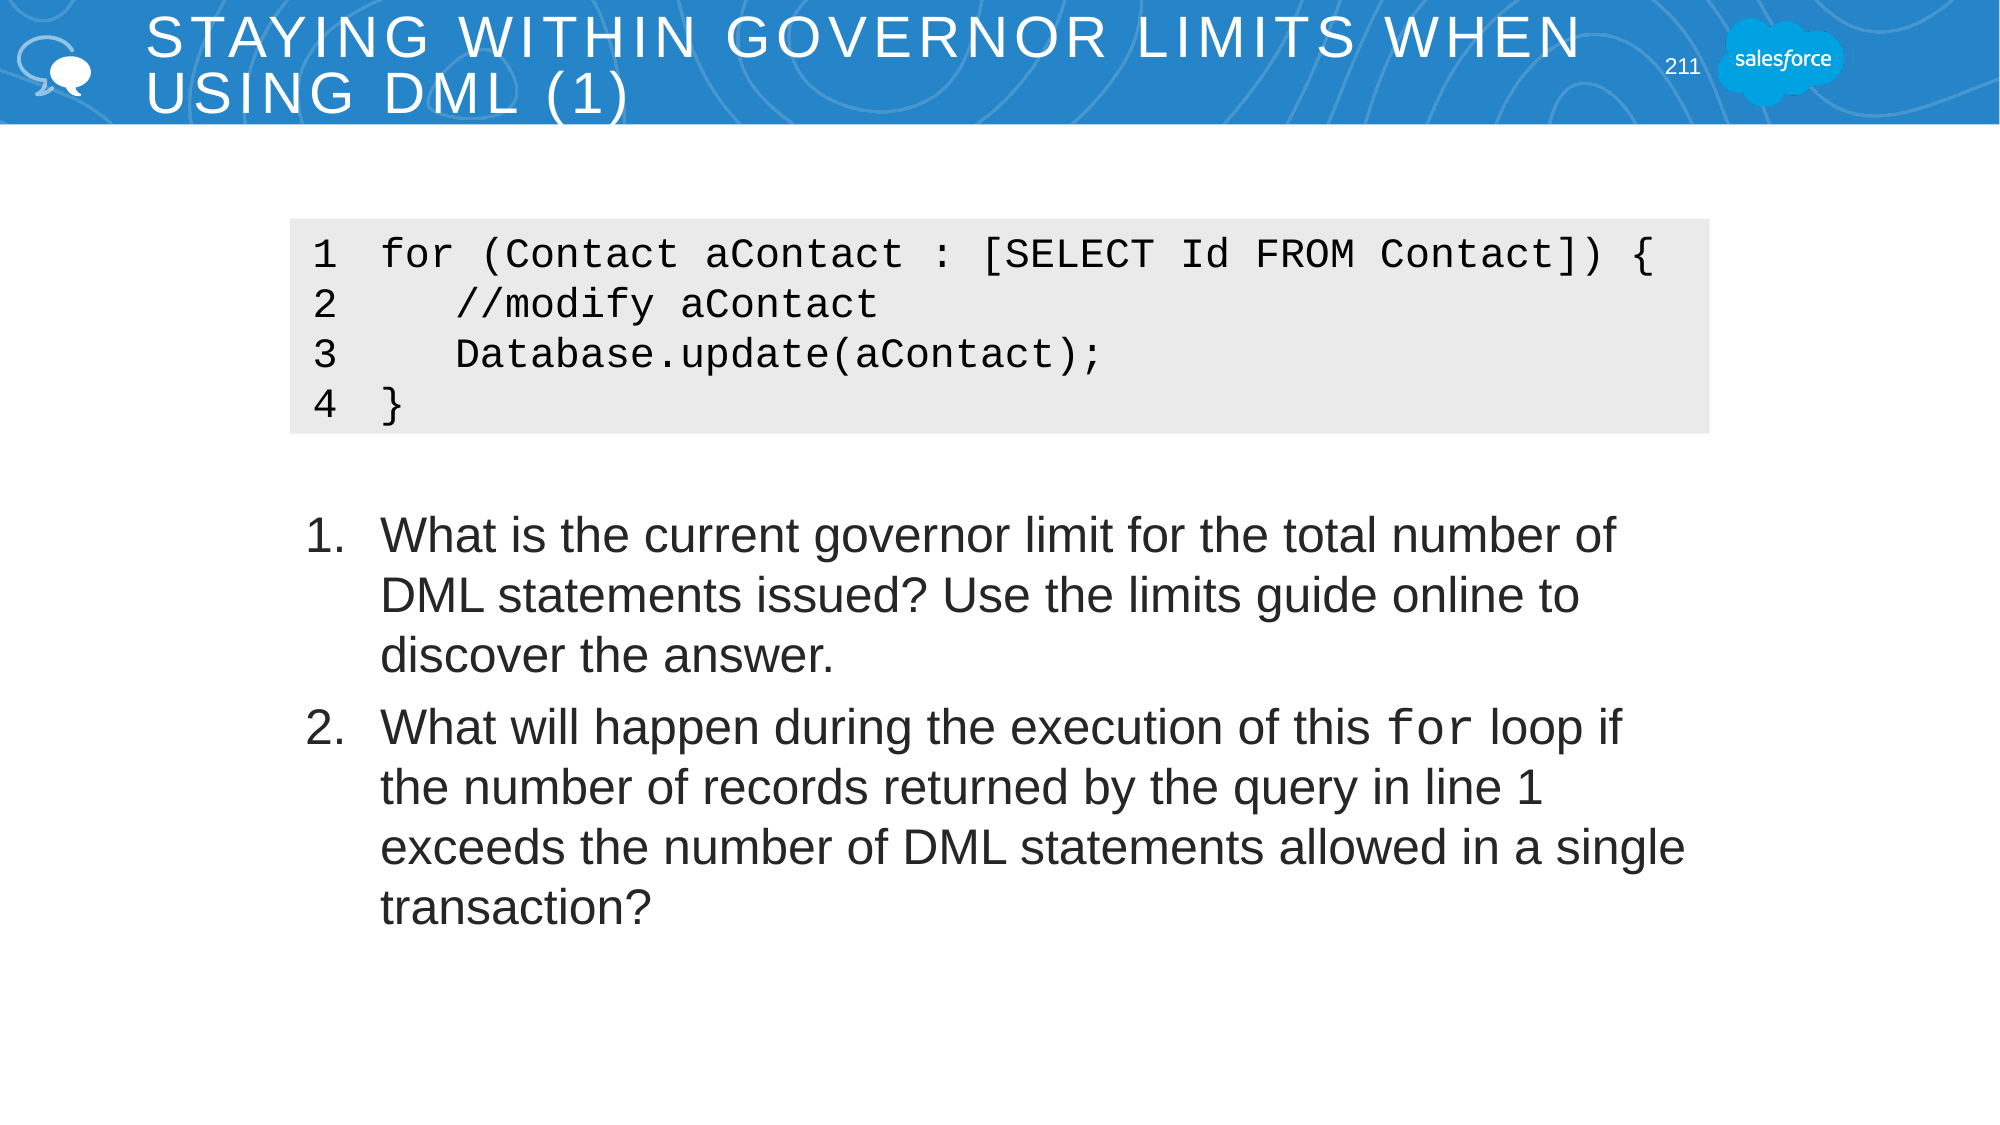

# Staying Within Governor Limits When Using DML (1)
211
for (Contact aContact : [SELECT Id FROM Contact]) {
   //modify aContact
   Database.update(aContact);
}
1
2
3
4
What is the current governor limit for the total number of DML statements issued? Use the limits guide online to discover the answer.
What will happen during the execution of this for loop if the number of records returned by the query in line 1 exceeds the number of DML statements allowed in a single transaction?